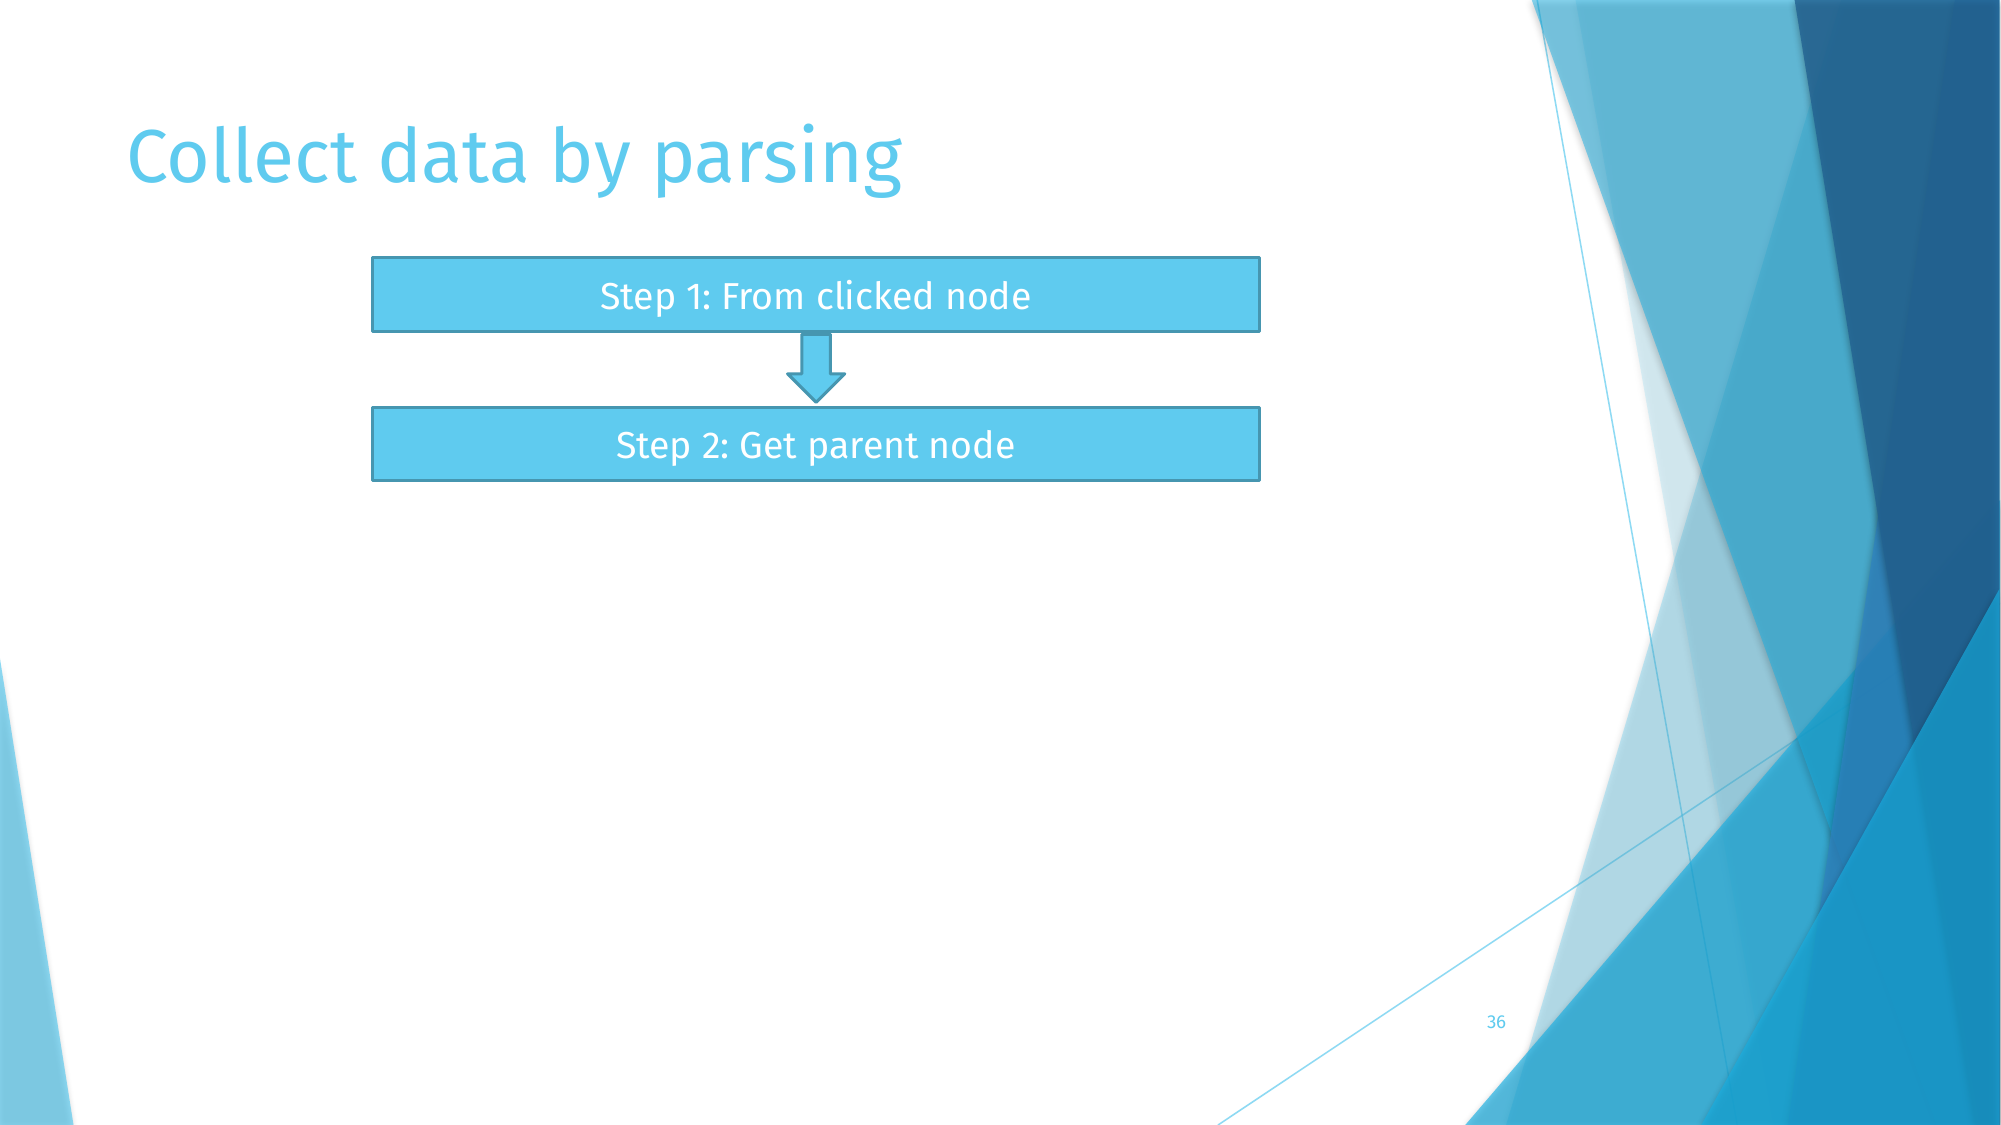

# Collect data by parsing
Step 1: From clicked node

Step 2: Get parent node
36